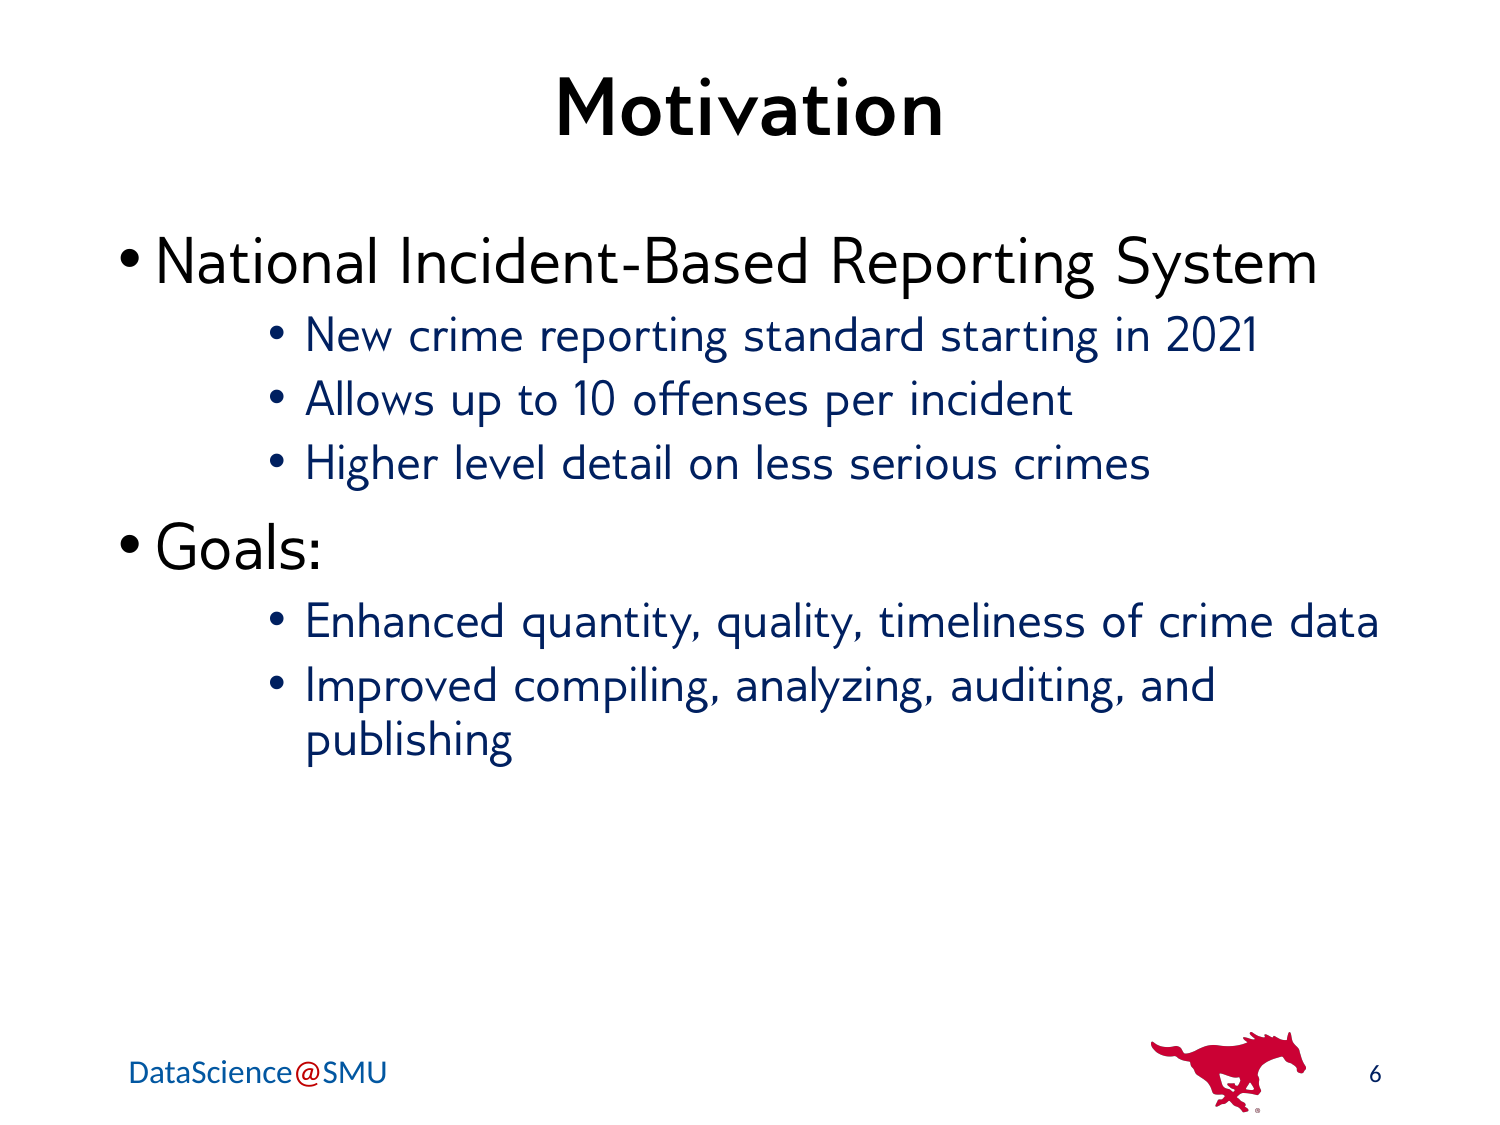

# Motivation
National Incident-Based Reporting System
New crime reporting standard starting in 2021
Allows up to 10 offenses per incident
Higher level detail on less serious crimes
Goals:
Enhanced quantity, quality, timeliness of crime data
Improved compiling, analyzing, auditing, and publishing
6